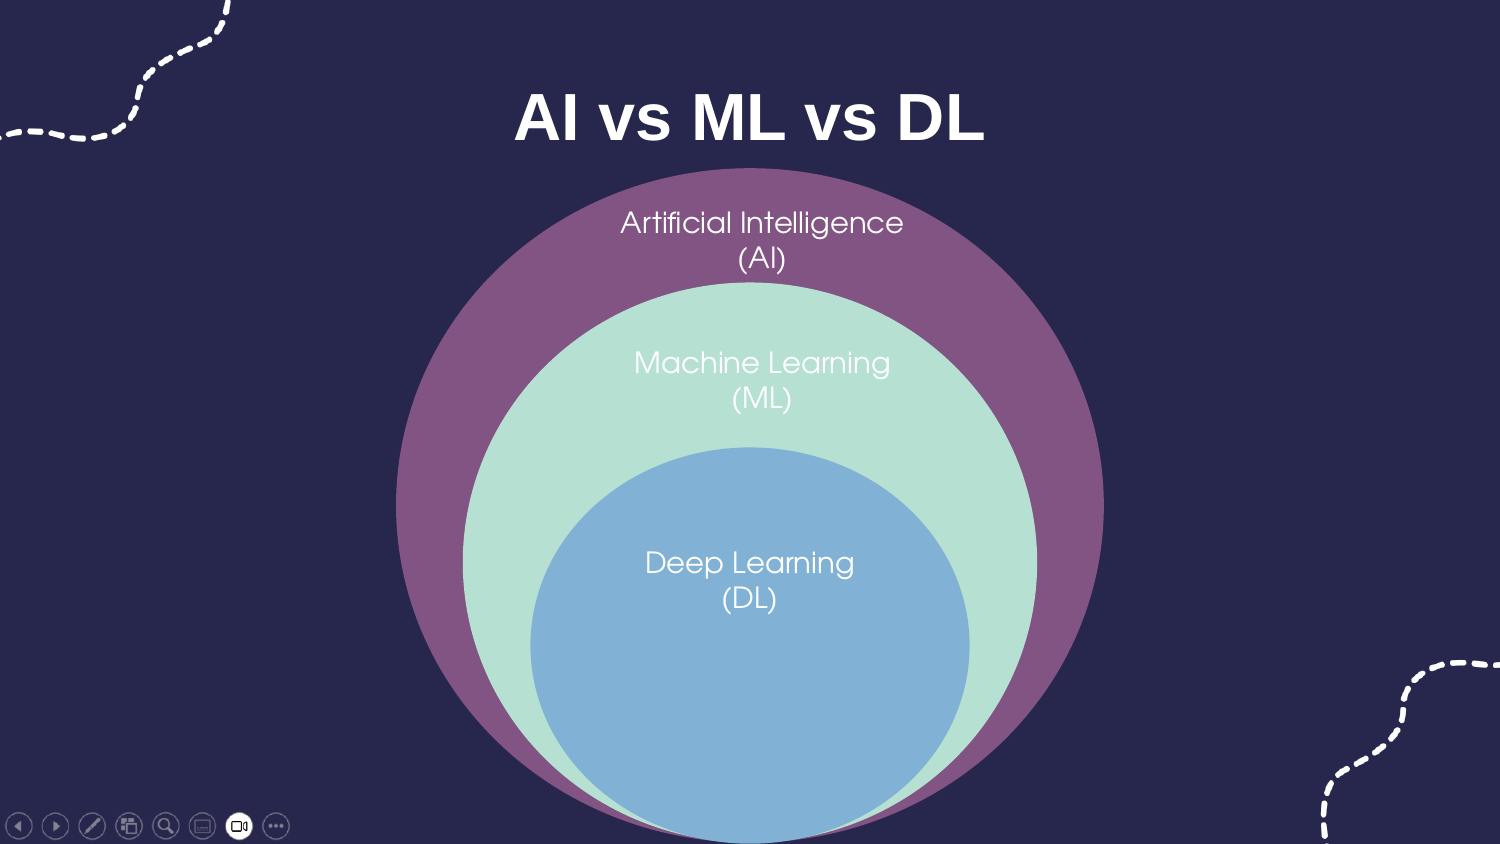

# AI vs ML vs DL

Artificial Intelligence
(AI)
Machine Learning
(ML)
Deep Learning
(DL)